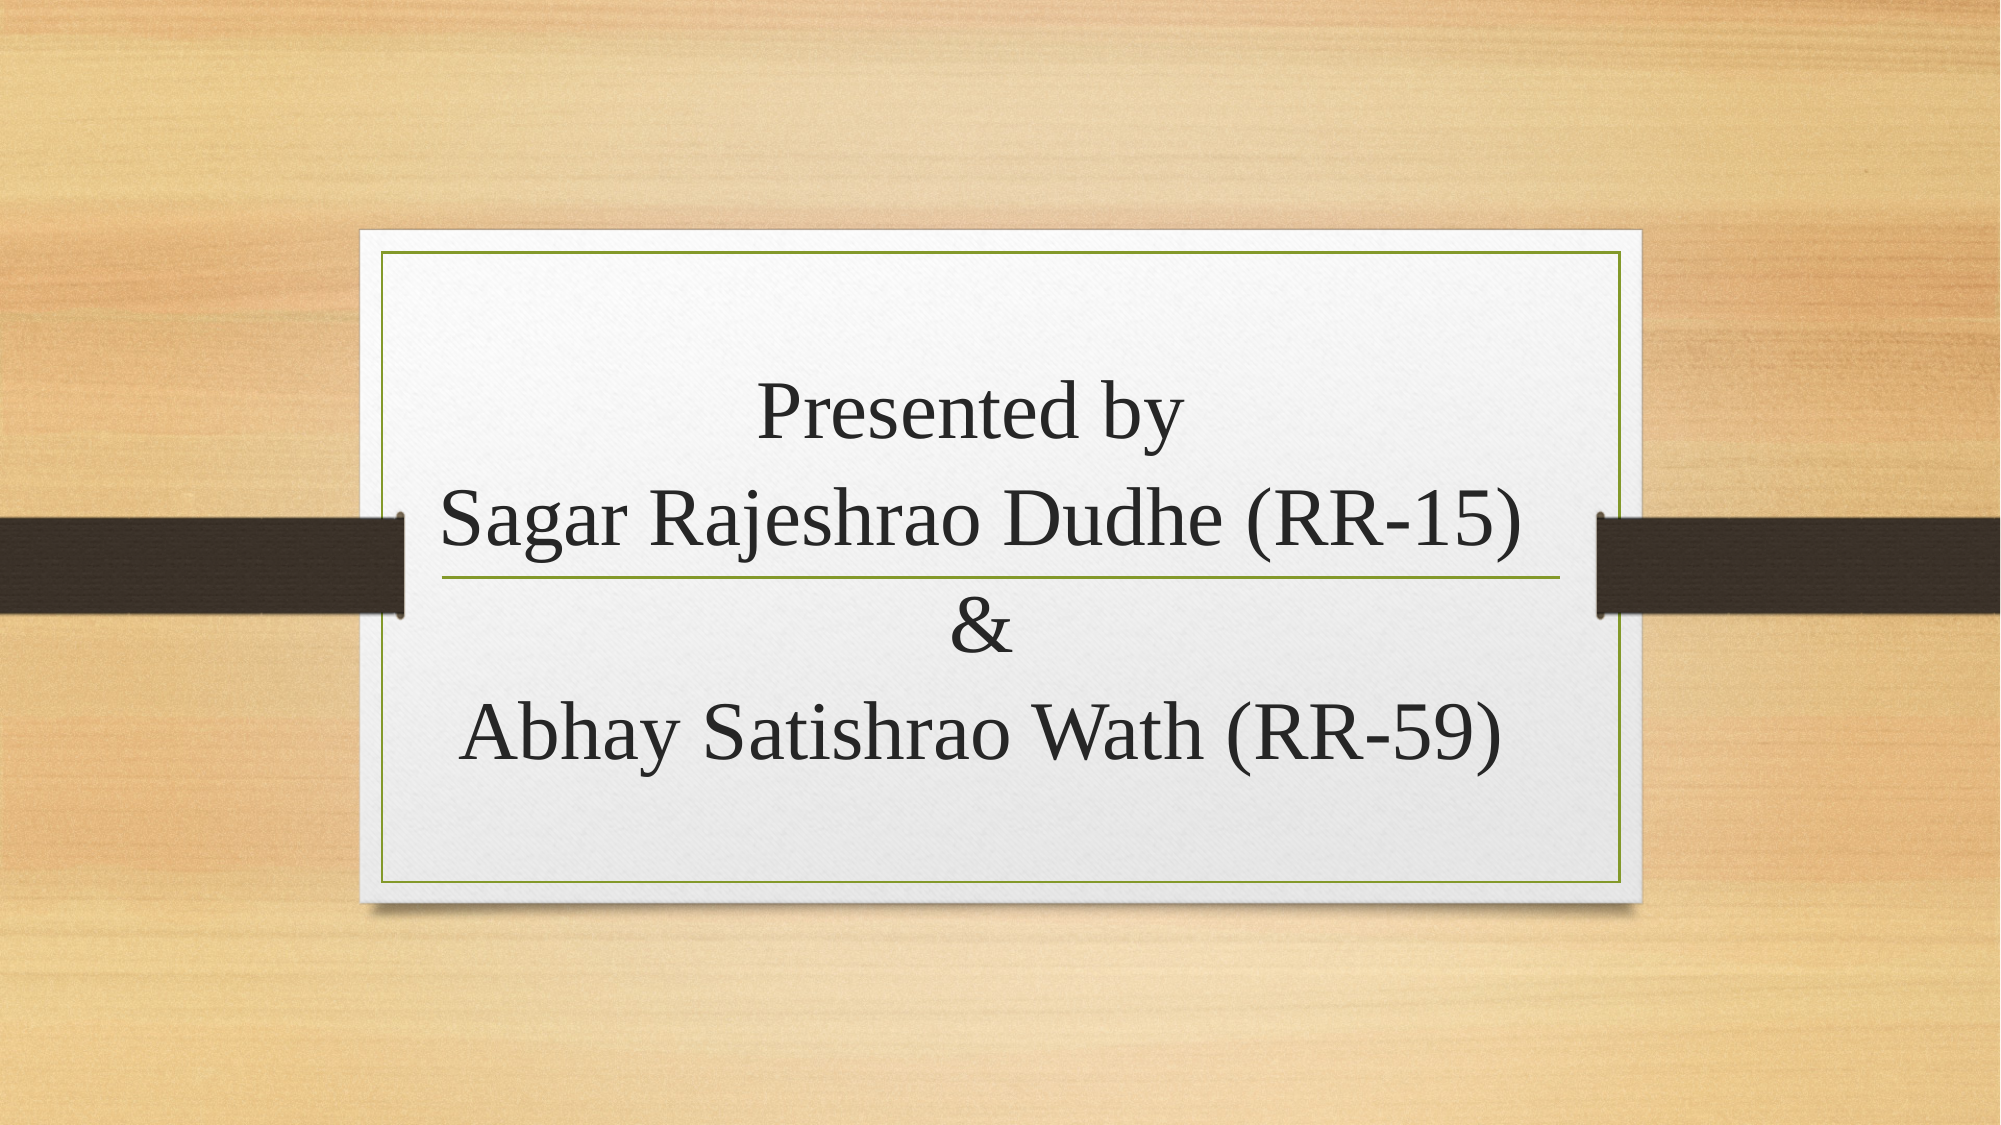

# Presented by Sagar Rajeshrao Dudhe (RR-15) & Abhay Satishrao Wath (RR-59)